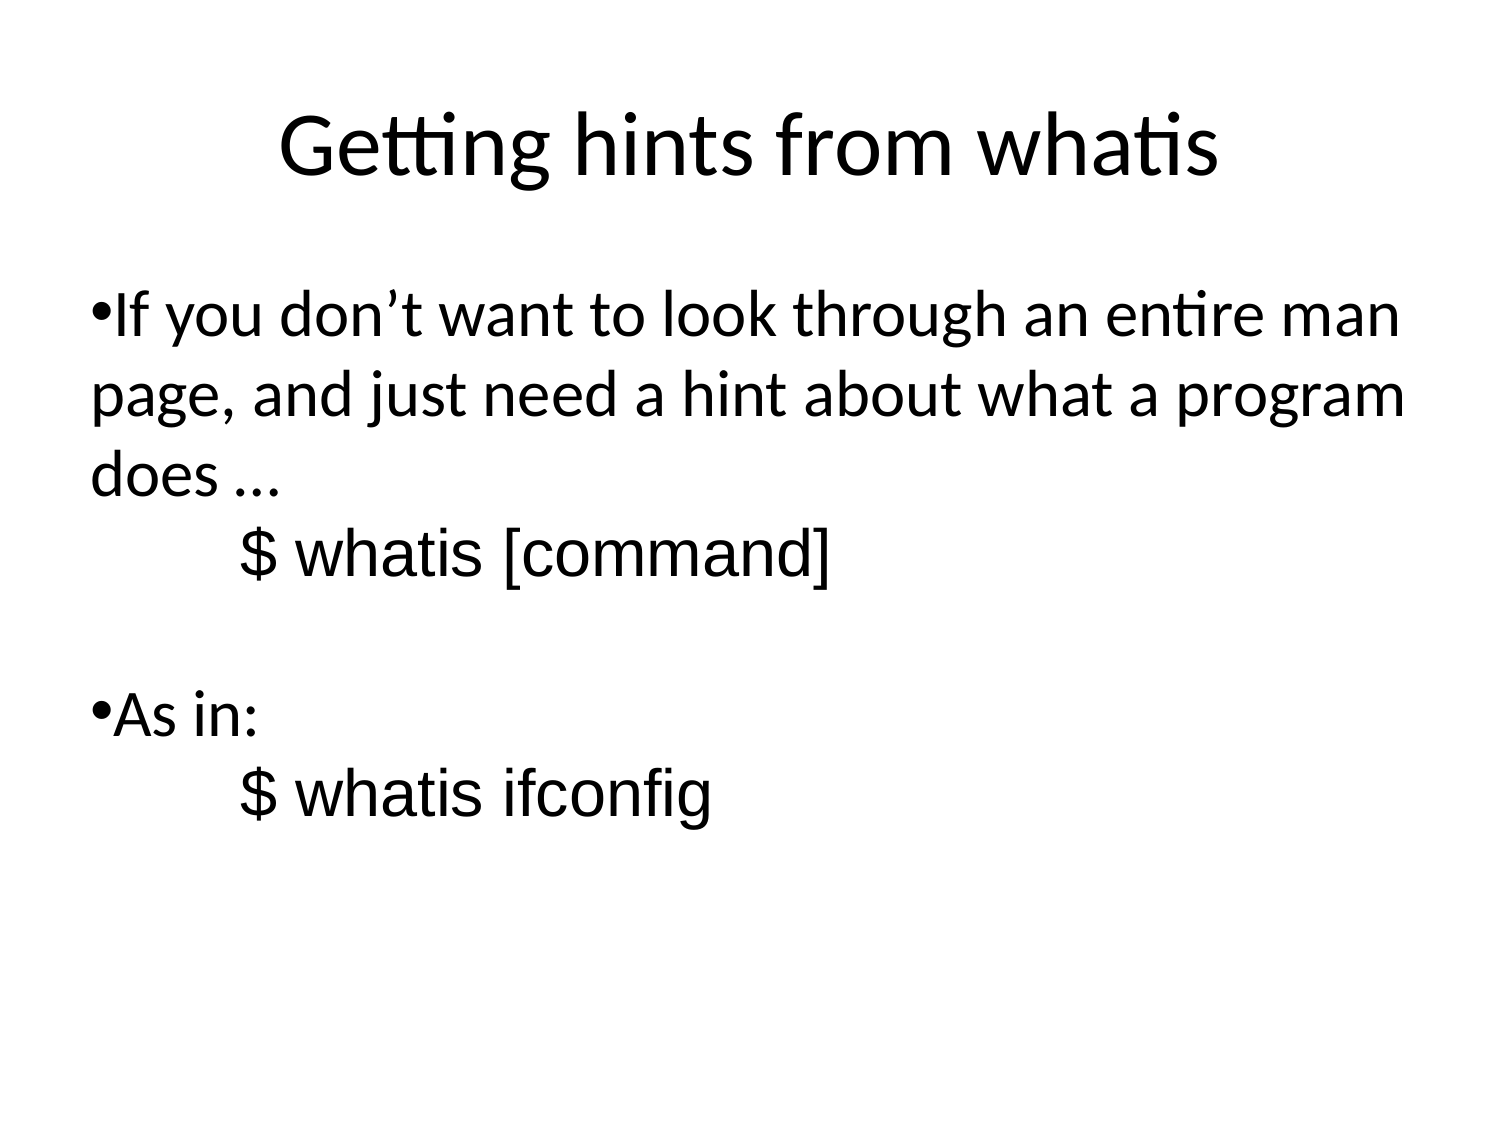

Getting hints from whatis
If you don’t want to look through an entire man page, and just need a hint about what a program does …
$ whatis [command]

As in:
$ whatis ifconfig